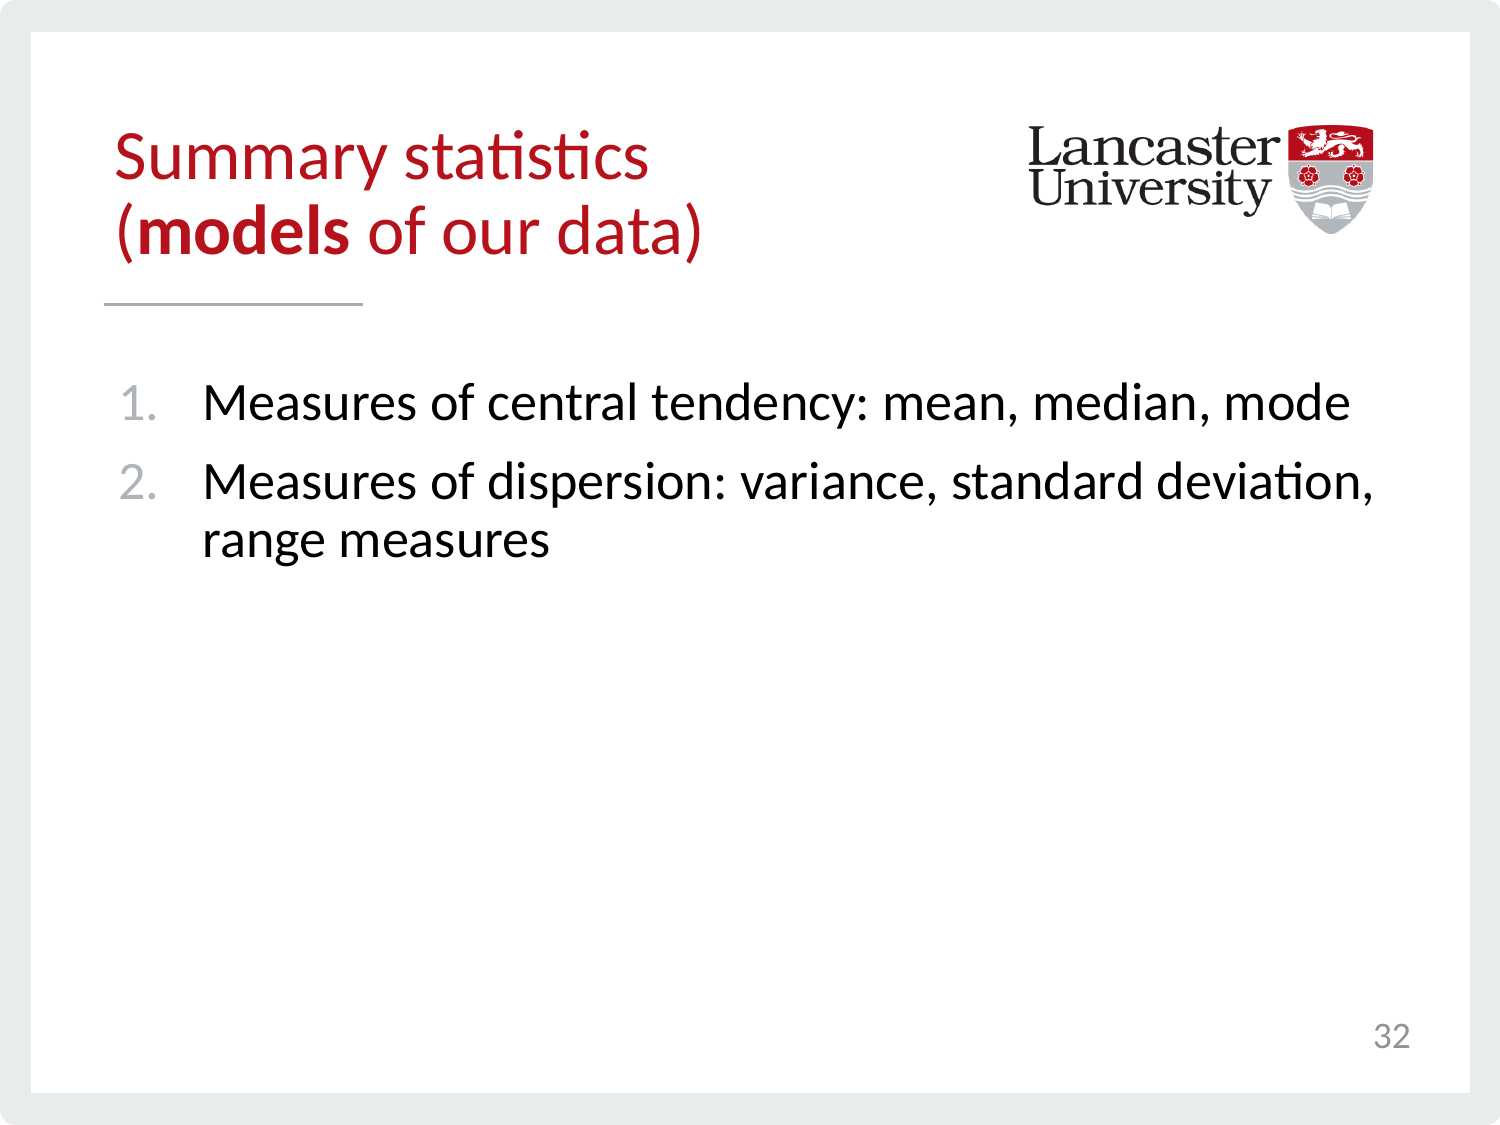

# Summary statistics (models of our data)
Measures of central tendency: mean, median, mode
Measures of dispersion: variance, standard deviation, range measures
32